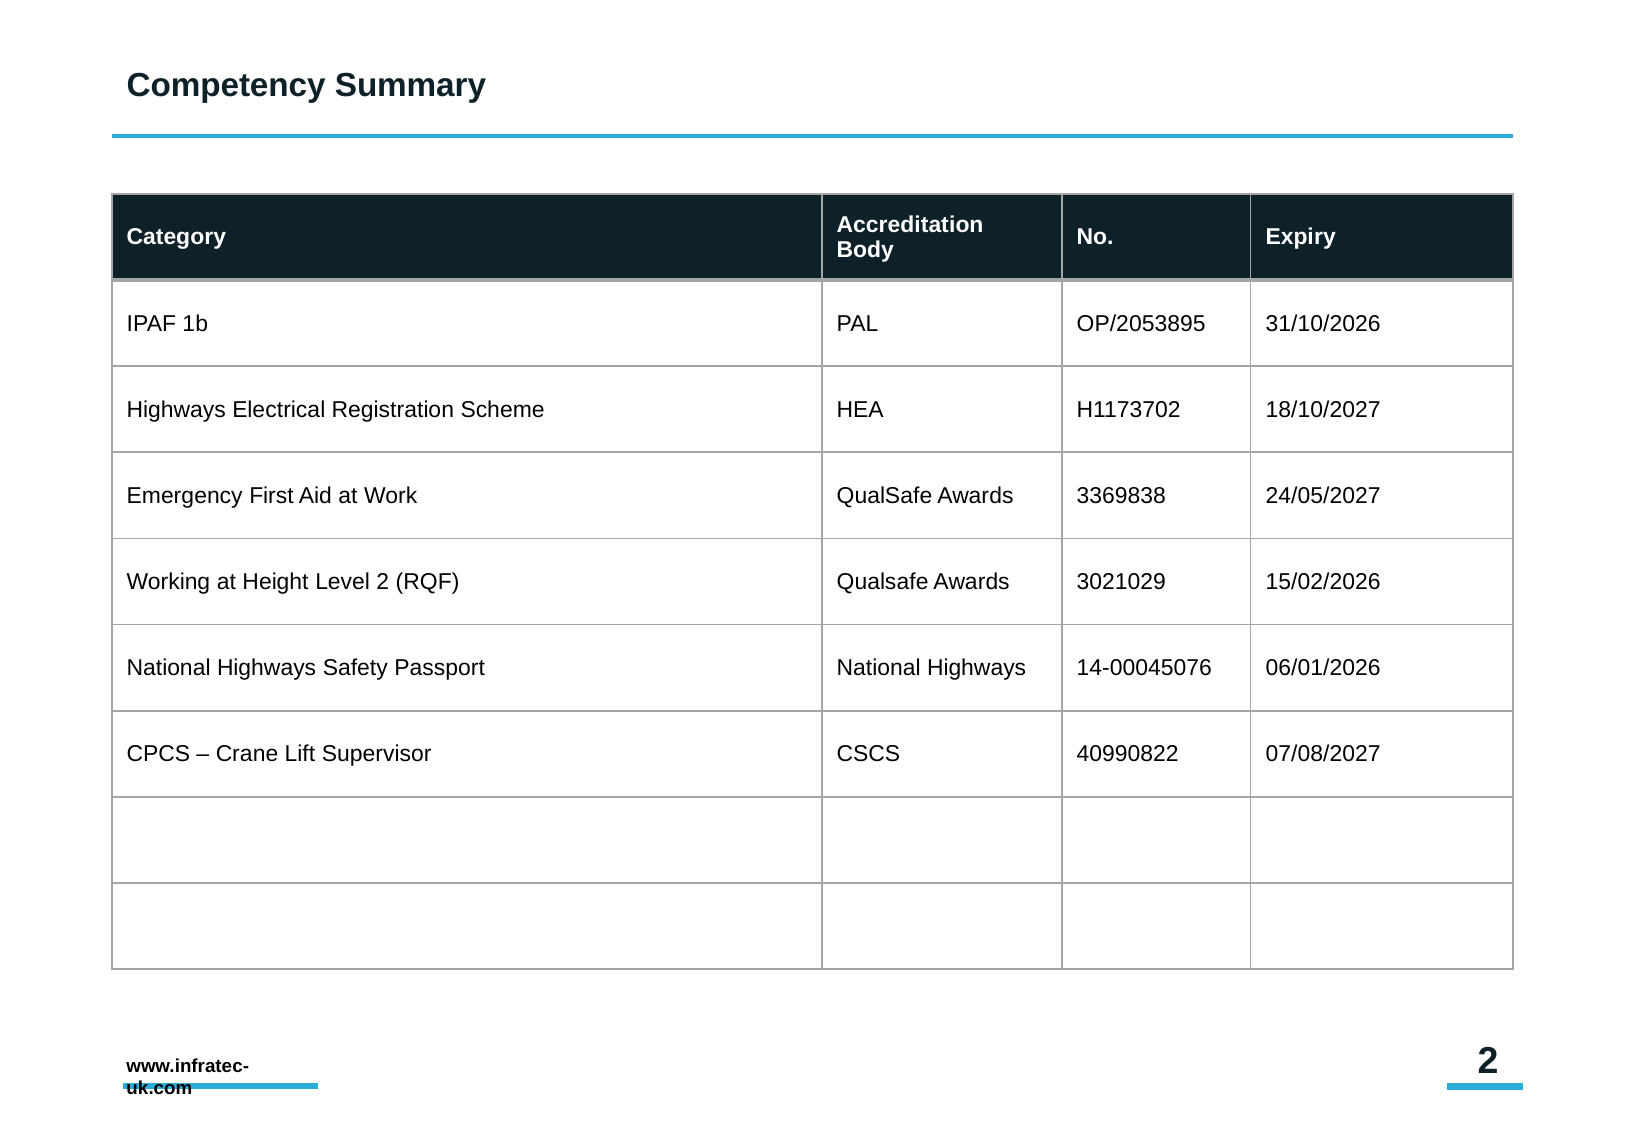

# Competency Summary
| Category | Accreditation Body | No. | Expiry |
| --- | --- | --- | --- |
| IPAF 1b | PAL | OP/2053895 | 31/10/2026 |
| Highways Electrical Registration Scheme | HEA | H1173702 | 18/10/2027 |
| Emergency First Aid at Work | QualSafe Awards | 3369838 | 24/05/2027 |
| Working at Height Level 2 (RQF) | Qualsafe Awards | 3021029 | 15/02/2026 |
| National Highways Safety Passport | National Highways | 14-00045076 | 06/01/2026 |
| CPCS – Crane Lift Supervisor | CSCS | 40990822 | 07/08/2027 |
|  |  |  |  |
|  |  |  |  |
2
www.infratec-uk.com